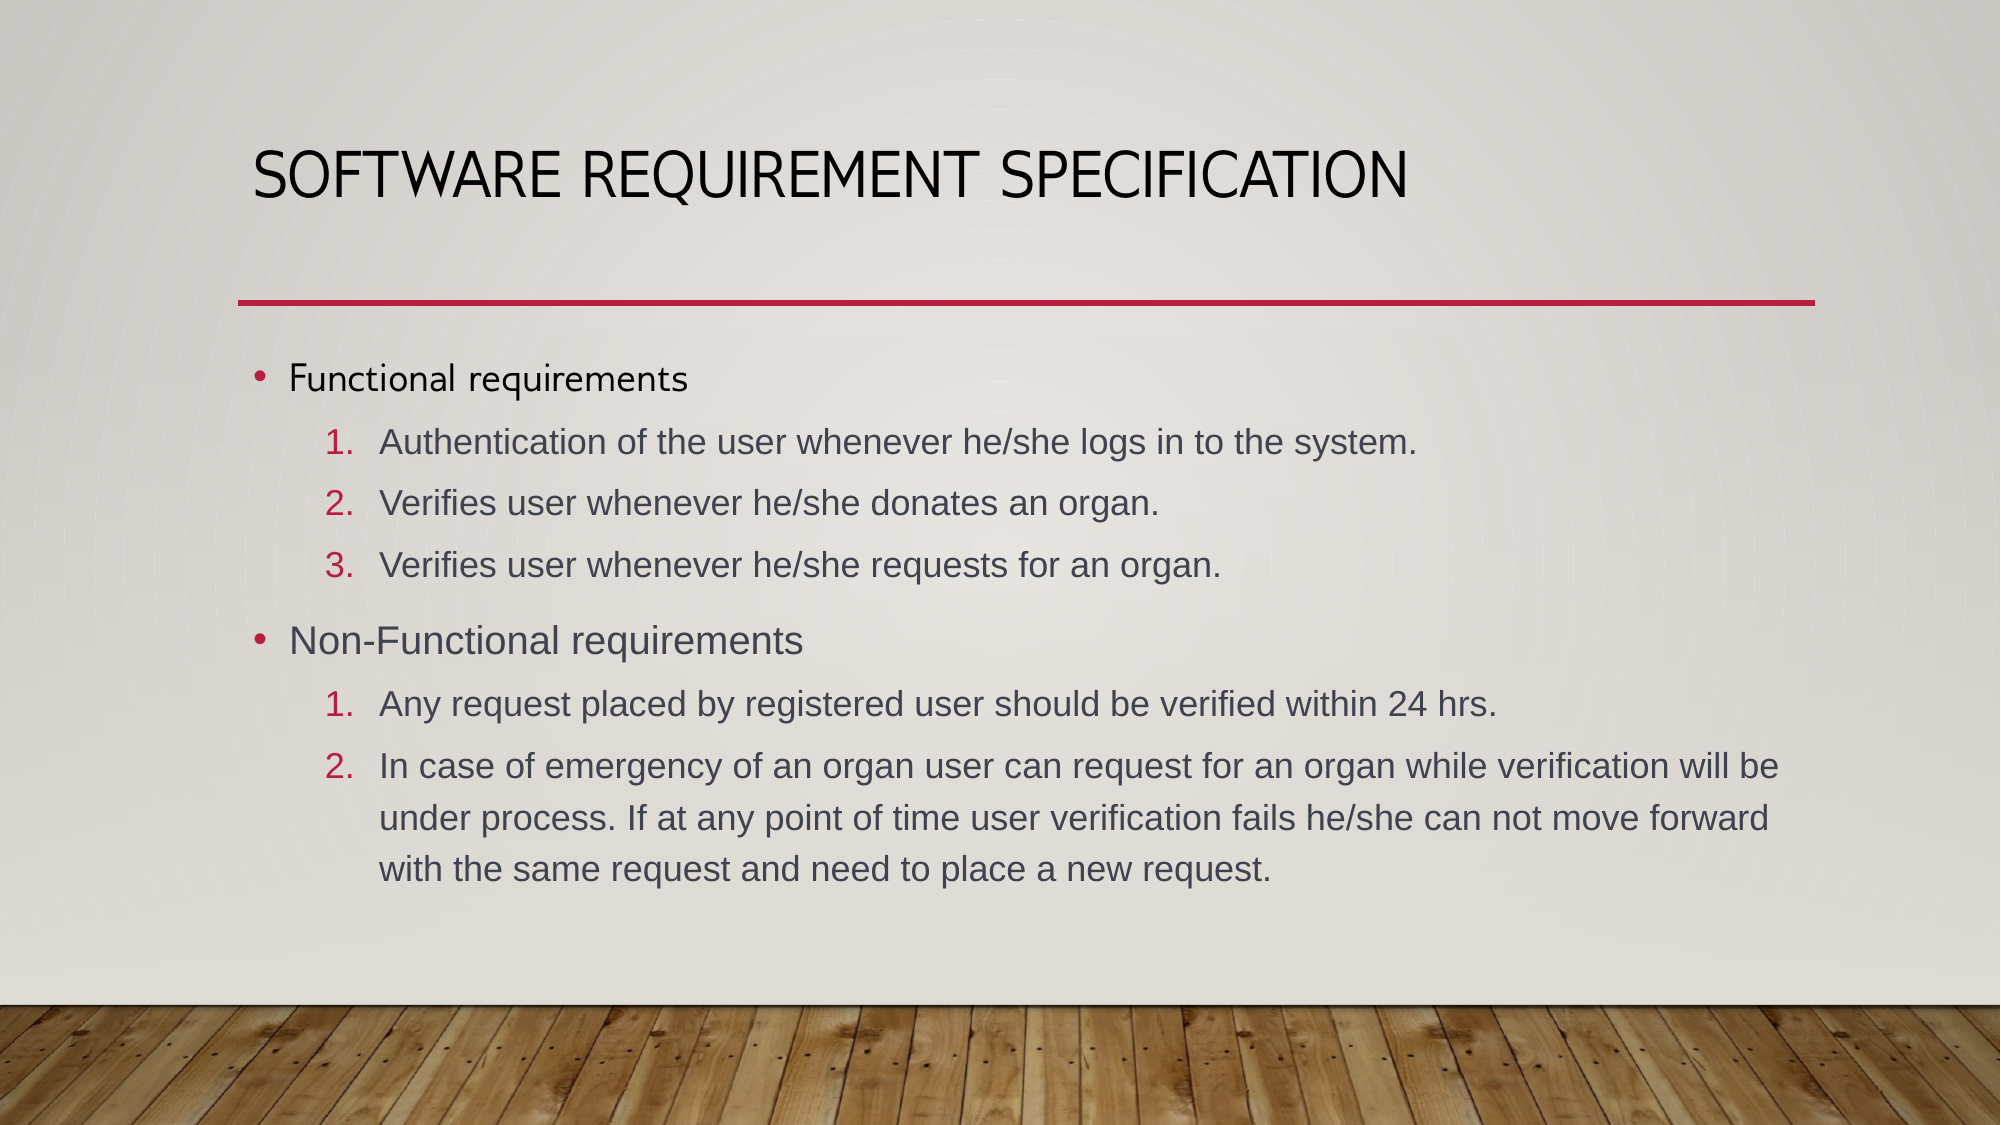

# Software requirement specification
Functional requirements
Authentication of the user whenever he/she logs in to the system.
Verifies user whenever he/she donates an organ.
Verifies user whenever he/she requests for an organ.
Non-Functional requirements
Any request placed by registered user should be verified within 24 hrs.
In case of emergency of an organ user can request for an organ while verification will be under process. If at any point of time user verification fails he/she can not move forward with the same request and need to place a new request.